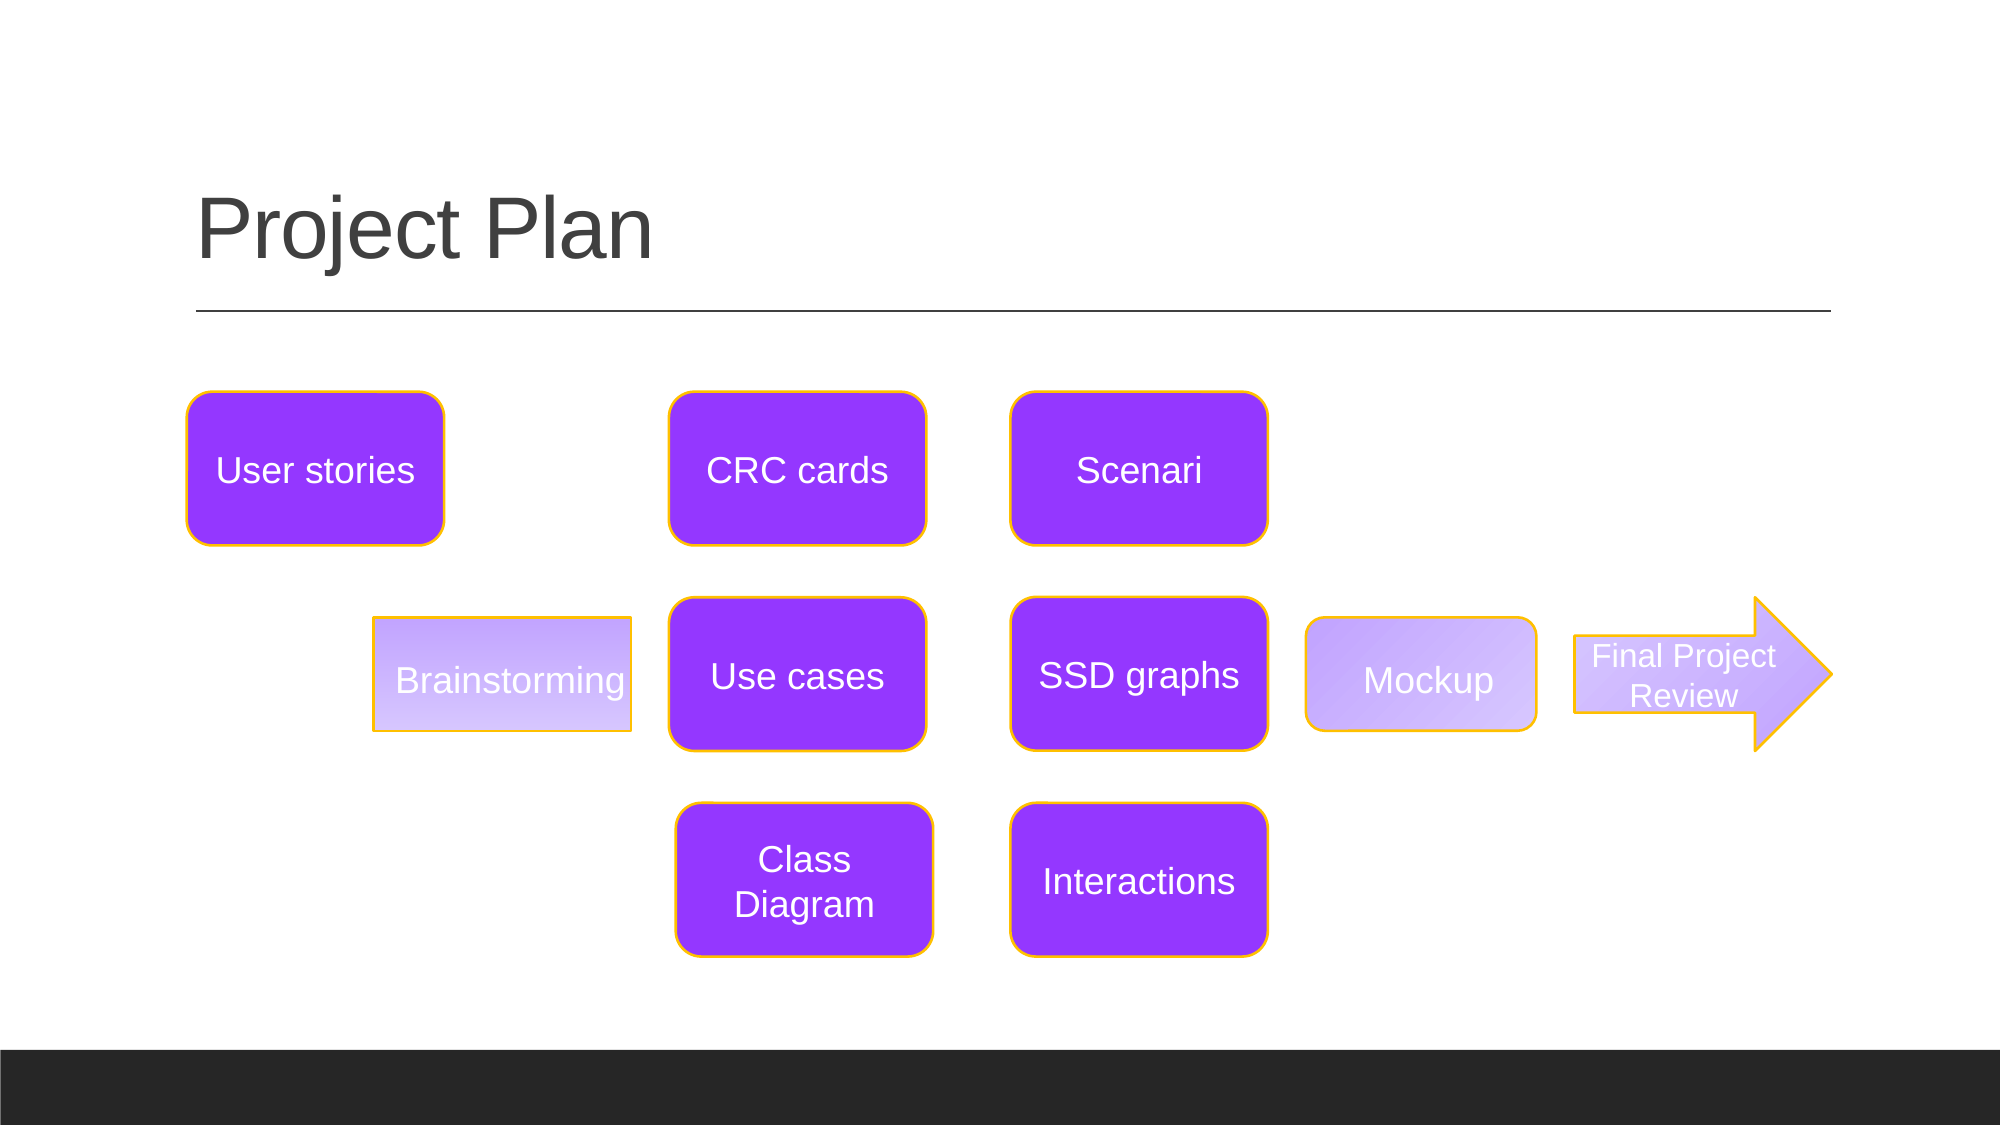

# Project Plan
User stories
CRC cards
Scenari
SSD graphs
Use cases
Final Project Review
Brainstorming
Mockup
Class Diagram
Interactions